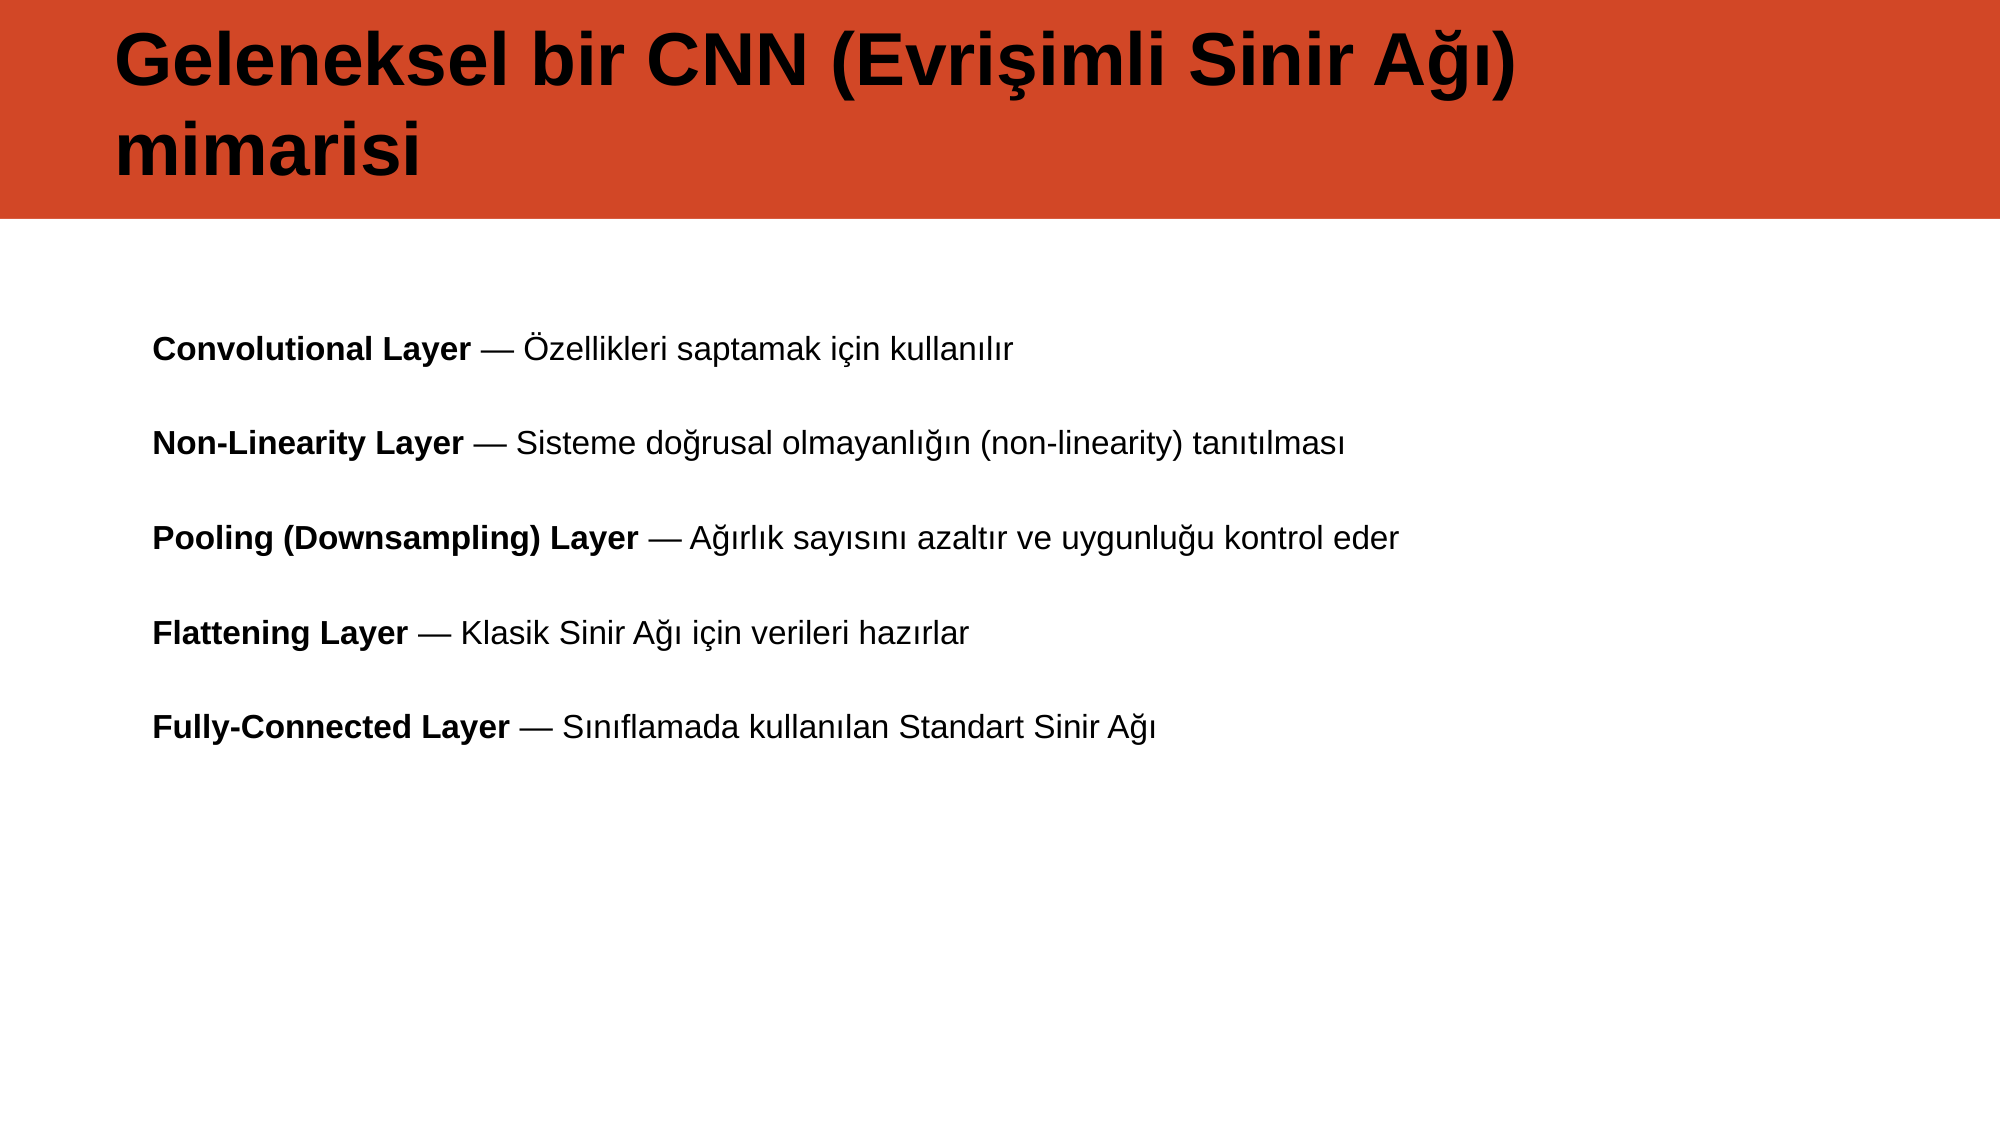

# Geleneksel bir CNN (Evrişimli Sinir Ağı) mimarisi
Convolutional Layer — Özellikleri saptamak için kullanılır
Non-Linearity Layer — Sisteme doğrusal olmayanlığın (non-linearity) tanıtılması
Pooling (Downsampling) Layer — Ağırlık sayısını azaltır ve uygunluğu kontrol eder
Flattening Layer — Klasik Sinir Ağı için verileri hazırlar
Fully-Connected Layer — Sınıflamada kullanılan Standart Sinir Ağı